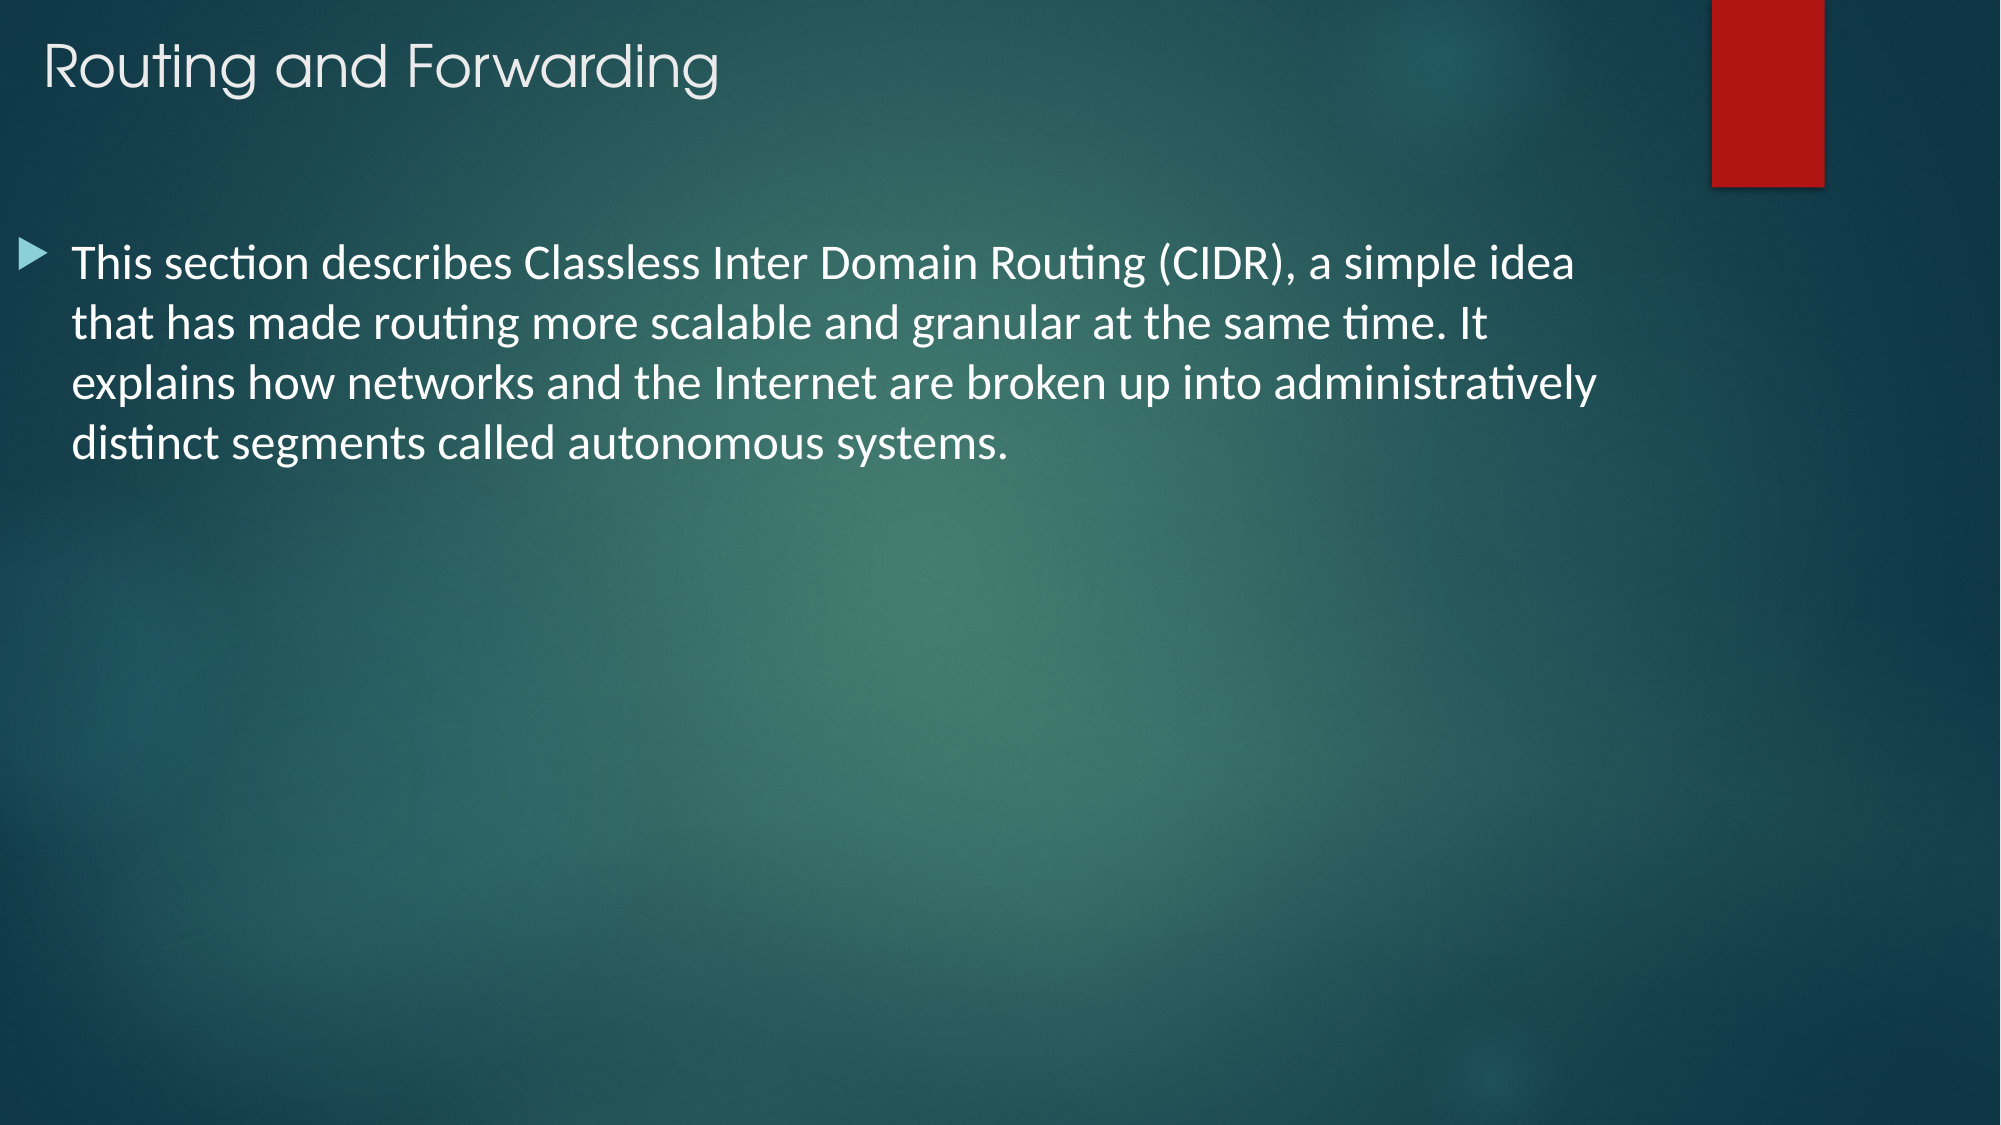

# Routing and Forwarding
This section describes Classless Inter Domain Routing (CIDR), a simple idea that has made routing more scalable and granular at the same time. It explains how networks and the Internet are broken up into administratively distinct segments called autonomous systems.